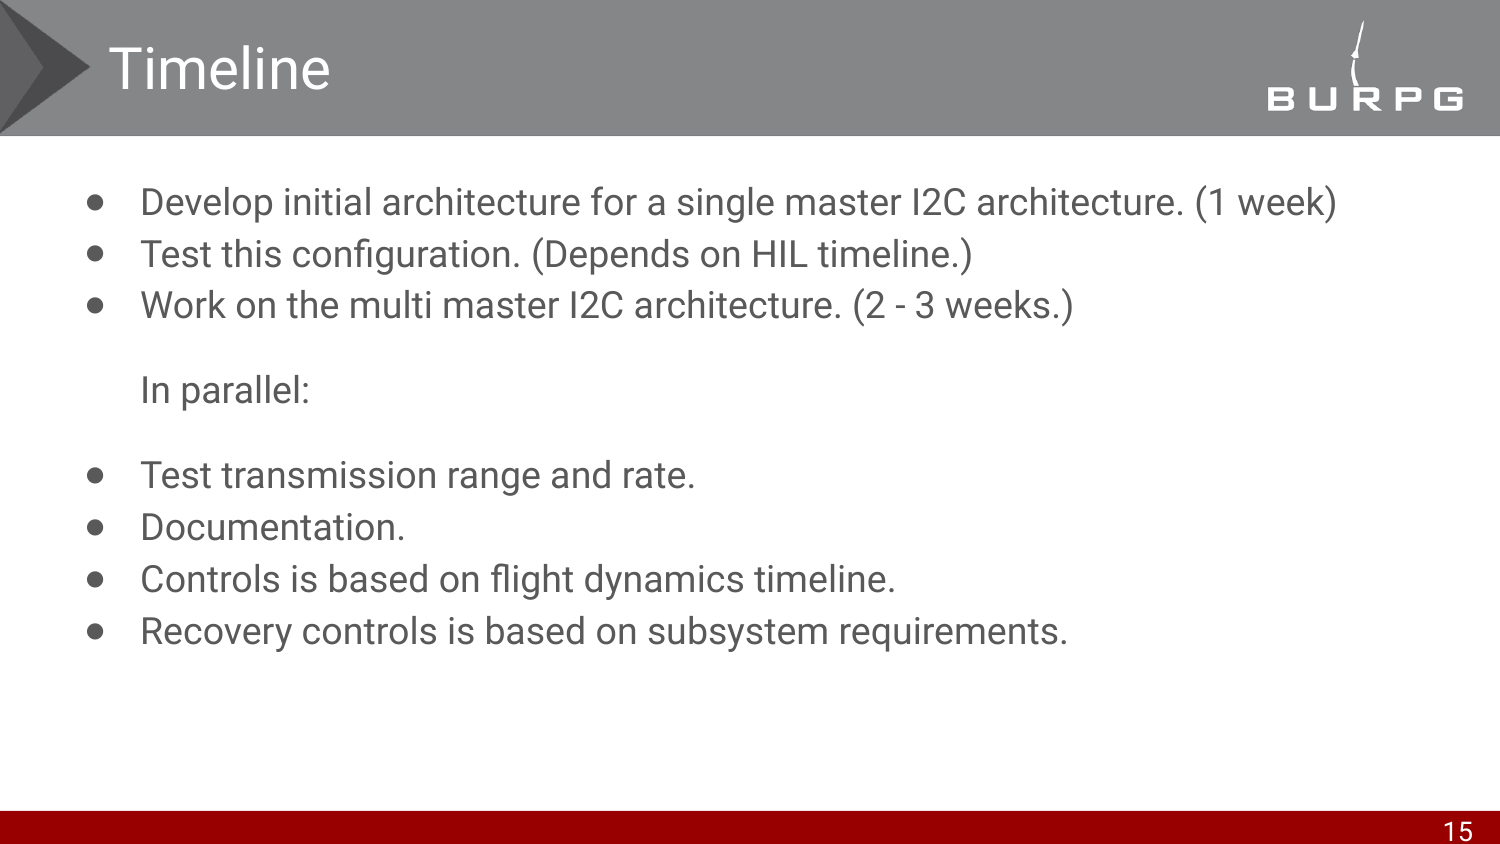

# Timeline
Develop initial architecture for a single master I2C architecture. (1 week)
Test this configuration. (Depends on HIL timeline.)
Work on the multi master I2C architecture. (2 - 3 weeks.)
In parallel:
Test transmission range and rate.
Documentation.
Controls is based on flight dynamics timeline.
Recovery controls is based on subsystem requirements.
15